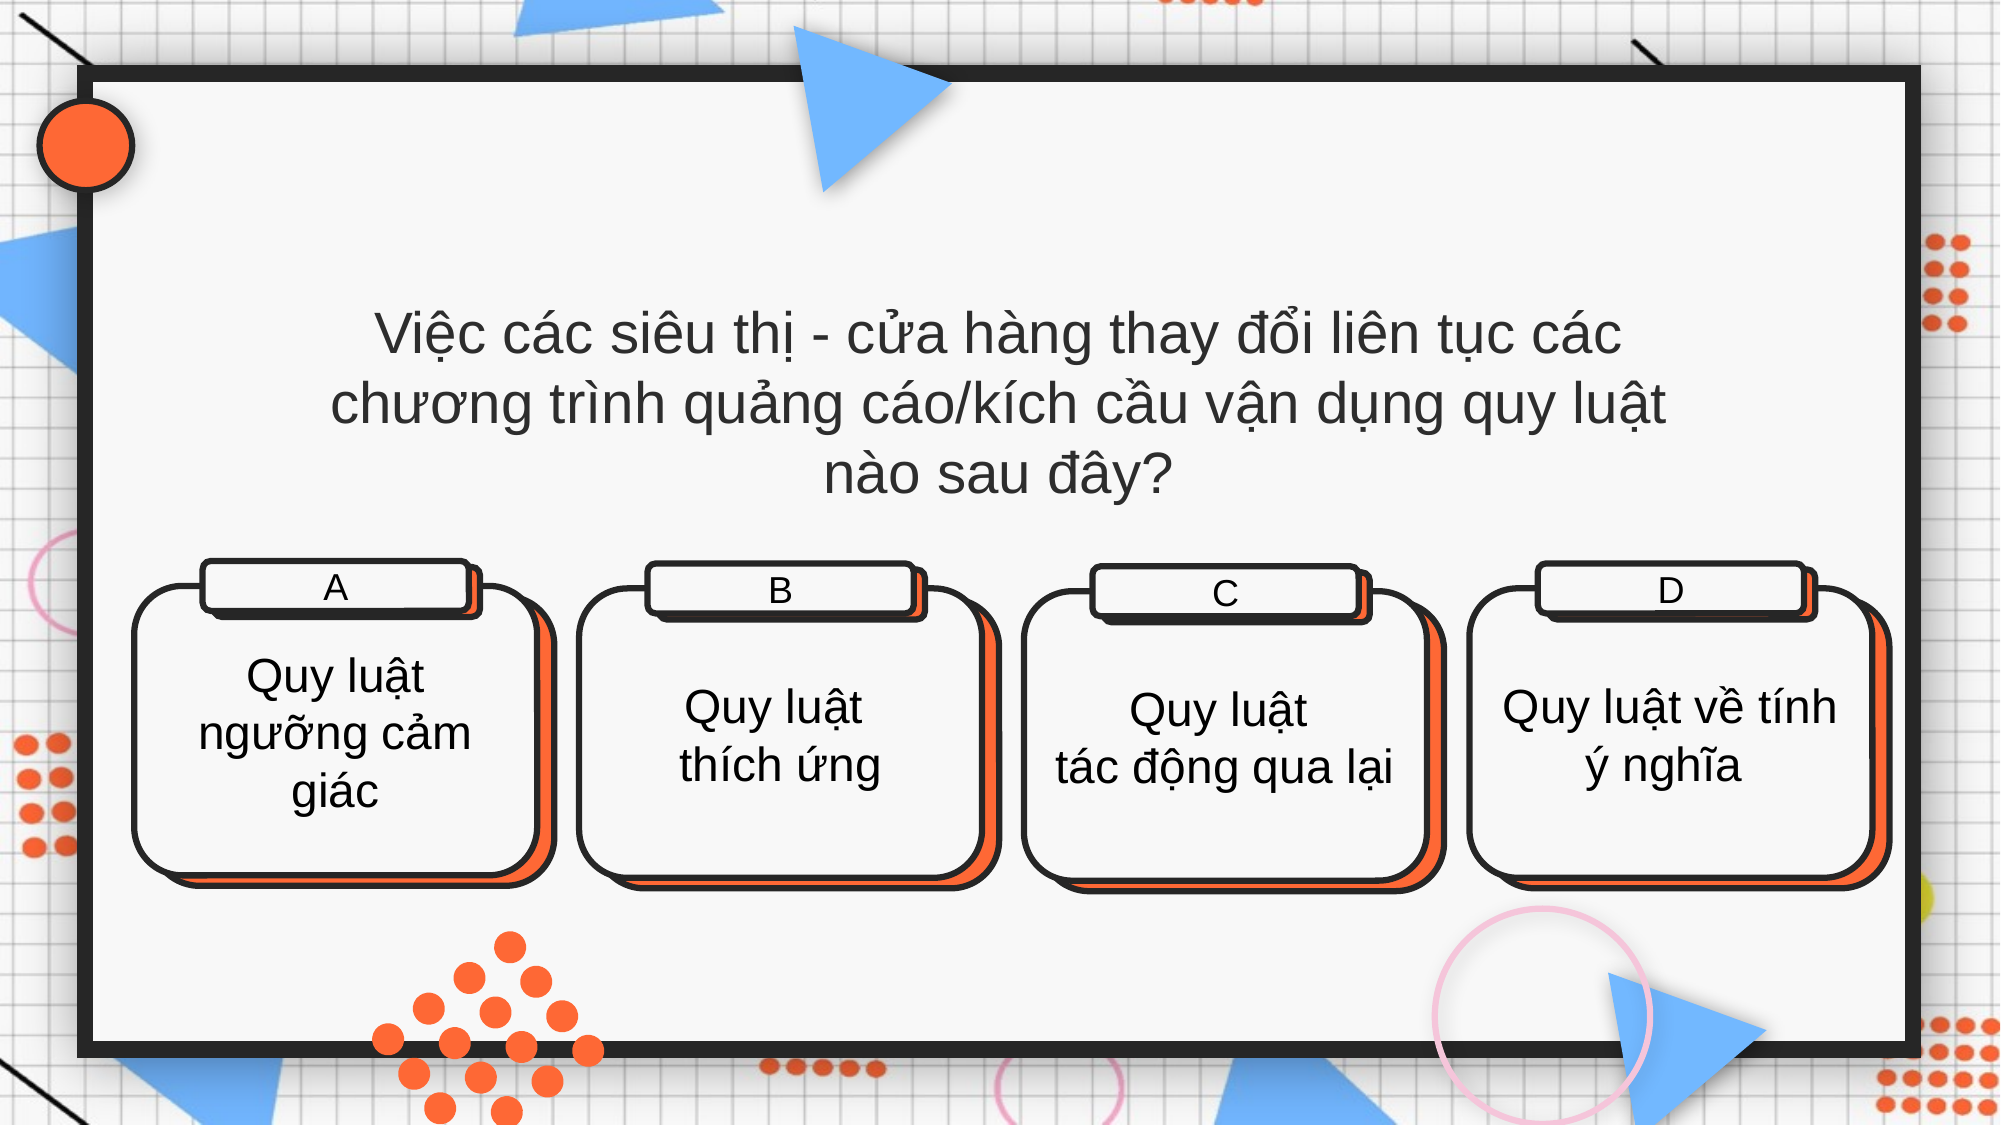

Việc các siêu thị - cửa hàng thay đổi liên tục các chương trình quảng cáo/kích cầu vận dụng quy luật nào sau đây?

A

Quy luật ngưỡng cảm giác

D

Quy luật về tính ý nghĩa

B

Quy luật
thích ứng

C

Quy luật
tác động qua lại